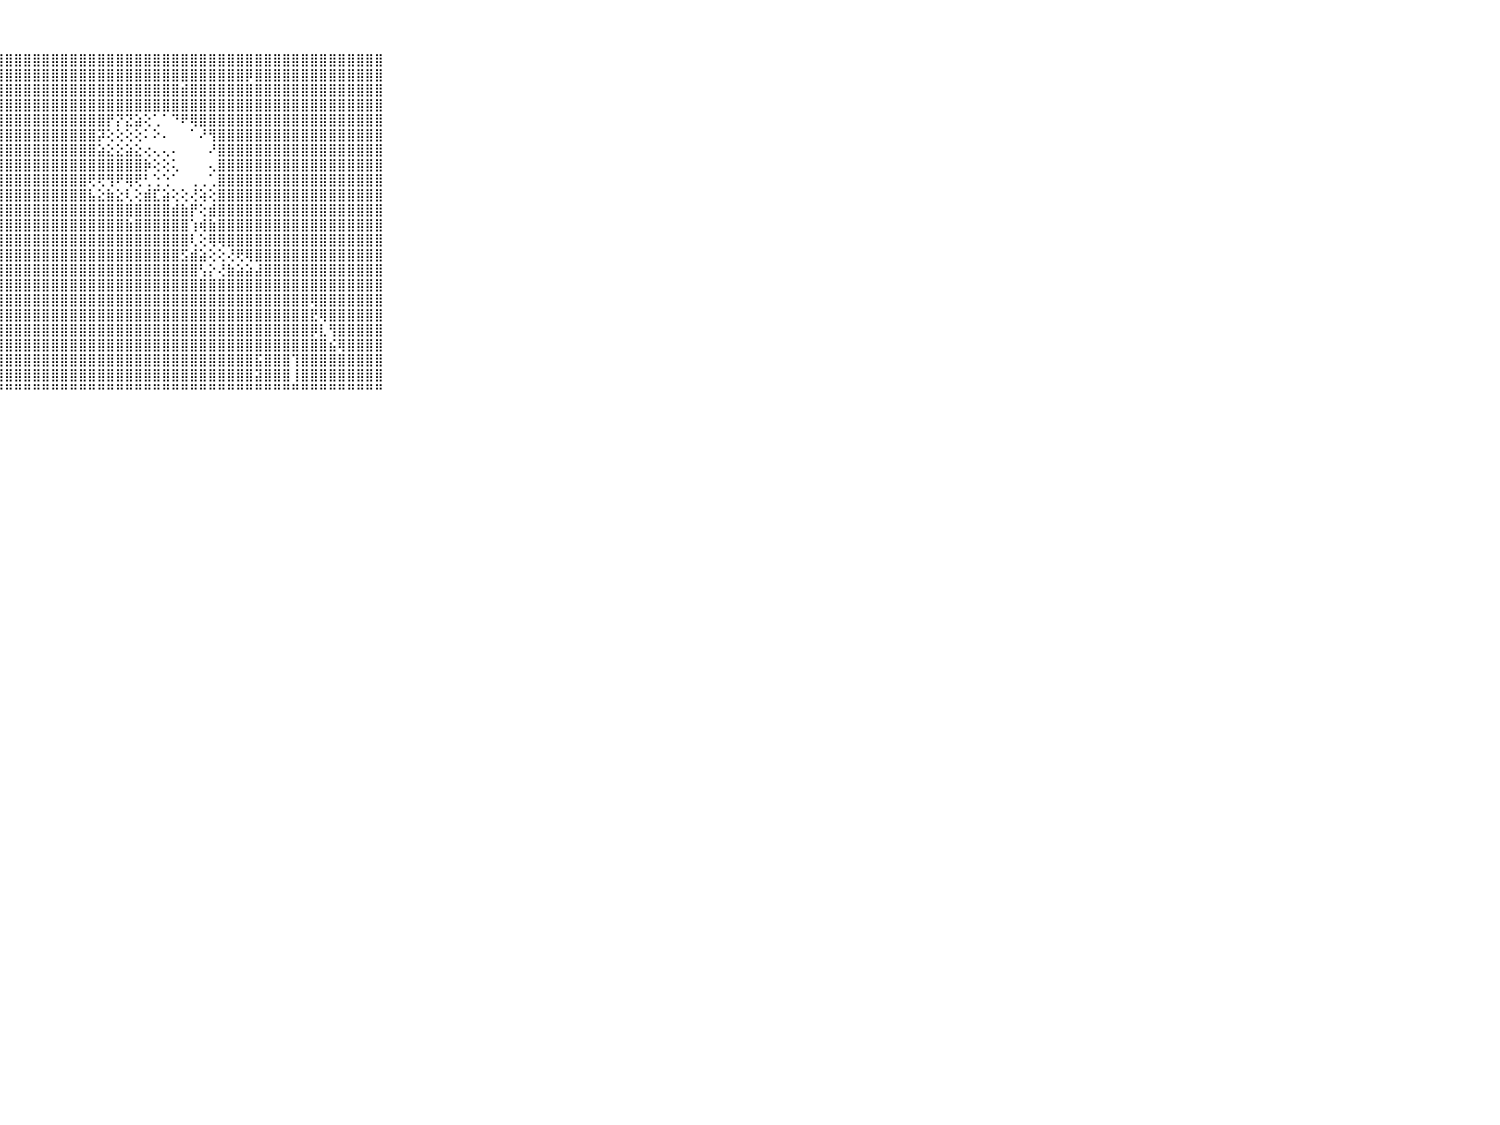

⠀⠀⠀⠀⠀⠀⠀⠀⠀⠀⠀⢸⣿⣽⣫⡿⢇⢔⢕⢕⣼⣿⣿⣿⣿⣿⣿⣿⣿⣿⣿⣿⣿⣿⣿⣿⣿⣿⣿⣿⣿⣿⣿⣿⣿⣿⣿⣿⣿⣿⣿⣿⣿⣿⣿⣿⣿⣿⣿⣿⣿⣿⣿⣿⣿⣿⣿⣿⣿⠀⠀⠀⠀⠀⠀⠀⠀⠀⠀⠀⠀
⠀⠀⠀⠀⠀⠀⠀⠀⠀⠀⠀⢸⣿⣷⣿⣿⢇⠀⢕⢜⢸⣿⣿⣿⣿⣿⣿⣿⣿⣿⣿⣿⣿⣿⣿⣿⣿⣿⣿⣿⣿⣿⣿⣿⣿⣿⣿⣿⣿⣿⣿⣿⣿⣿⡿⣿⣿⣿⣿⣿⣿⣿⣿⣿⣿⣿⣿⣿⣿⠀⠀⠀⠀⠀⠀⠀⠀⠀⠀⠀⠀
⠀⠀⠀⠀⠀⠀⠀⠀⠀⠀⠀⢸⢷⡿⢻⣿⢕⠔⢕⢅⢸⣿⣿⣿⣿⣿⣿⣿⣿⣿⣿⣿⣿⣿⣿⣿⣿⣿⣿⣿⣿⣿⣿⣿⣿⣿⣿⣾⣿⣿⣿⣿⣿⣿⣿⣿⣿⣿⣿⣿⣿⣿⣿⣿⣿⣿⣿⣿⣿⠀⠀⠀⠀⠀⠀⠀⠀⠀⠀⠀⠀
⠀⠀⠀⠀⠀⠀⠀⠀⠀⠀⠀⢿⣿⣿⣿⣻⢕⠀⢕⢕⢸⣿⣿⣿⣿⣿⣿⣿⣿⣿⣿⣿⣿⣿⣿⣿⣿⣿⣿⣿⣿⣿⣿⣿⣿⣿⣿⣿⣿⣿⣿⣿⣿⣿⣿⣿⣿⣿⣿⣿⣿⣿⣿⣿⣿⣿⣿⣿⣿⠀⠀⠀⠀⠀⠀⠀⠀⠀⠀⠀⠀
⠀⠀⠀⠀⠀⠀⠀⠀⠀⠀⠀⢸⣿⣿⣿⣿⡕⢡⢕⢕⣸⣿⣿⣿⣿⣿⣿⣿⣿⣿⣿⣿⣿⣿⣿⣿⣿⣿⣿⡟⡝⣝⣵⢕⢁⠁⠙⠟⢿⣿⣿⣿⣿⣿⣿⣿⣿⣿⣿⣿⣿⣿⣿⣿⣿⣿⣿⣿⣿⠀⠀⠀⠀⠀⠀⠀⠀⠀⠀⠀⠀
⠀⠀⠀⠀⠀⠀⠀⠀⠀⠀⠀⢸⣿⣿⣿⣿⢜⢄⢕⢕⣿⣿⣿⣿⣿⣿⣿⣿⣿⣿⣿⣿⣿⣿⣿⣿⣿⣿⡽⢕⢕⢕⢕⠅⠕⠄⠀⠀⠁⠜⢻⣿⣿⣿⣿⣿⣿⣿⣿⣿⣿⣿⣿⣿⣿⣿⣿⣿⣿⠀⠀⠀⠀⠀⠀⠀⠀⠀⠀⠀⠀
⠀⠀⠀⠀⠀⠀⠀⠀⠀⠀⠀⢸⣿⣿⣿⣿⢕⠕⢕⣕⣿⣿⣿⣿⣿⣿⣿⣿⣿⣿⣿⣿⣿⣿⣿⣿⣿⣿⣵⣕⣕⣵⣕⢔⢄⢄⠄⠀⠀⠀⠜⣿⣿⣿⣿⣿⣿⣿⣿⣿⣿⣿⣿⣿⣿⣿⣿⣿⣿⠀⠀⠀⠀⠀⠀⠀⠀⠀⠀⠀⠀
⠀⠀⠀⠀⠀⠀⠀⠀⠀⠀⠀⢸⣿⣿⣿⣿⢎⢄⢕⢇⣿⣿⣿⣿⣿⣿⣿⣿⣿⣿⣿⣿⣿⣿⣿⣿⣿⣿⣿⣿⣿⣿⣿⡷⢕⢕⢅⠀⠀⠀⢄⣿⣿⣿⣿⣿⣿⣿⣿⣿⣿⣿⣿⣿⣿⣿⣿⣿⣿⠀⠀⠀⠀⠀⠀⠀⠀⠀⠀⠀⠀
⠀⠀⠀⠀⠀⠀⠀⠀⠀⠀⠀⣸⣿⣿⣿⣿⢅⠔⢕⡕⣿⣿⣿⣿⣿⣿⣿⣿⣿⣿⣿⣿⣿⣿⣿⣿⣿⢟⢟⢻⠟⢿⢟⢃⢑⢑⠁⠀⢀⢀⢁⣿⣿⣿⣿⣿⣿⣿⣿⣿⣿⣿⣿⣿⣿⣿⣿⣿⣿⠀⠀⠀⠀⠀⠀⠀⠀⠀⠀⠀⠀
⠀⠀⠀⠀⠀⠀⠀⠀⠀⠀⠀⣿⣷⣿⣿⣿⠑⠐⢕⢕⣿⣿⣿⣿⣿⣿⣿⣿⣿⣿⣿⣿⣿⣿⣿⣿⣿⣧⣕⣷⣕⢇⢕⣾⣏⣵⢕⢕⢜⢵⢕⣿⣿⣿⣿⣿⣿⣿⣿⣿⣿⣿⣿⣿⣿⣿⣿⣿⣿⠀⠀⠀⠀⠀⠀⠀⠀⠀⠀⠀⠀
⠀⠀⠀⠀⠀⠀⠀⠀⠀⠀⠀⣿⣿⣿⣿⣷⢔⠐⢕⢕⣿⣿⣿⣿⣿⣿⣿⣿⣿⣿⣿⣿⣿⣿⣿⣿⣿⣿⣿⣿⣿⣿⣿⣿⣿⣿⣾⣷⡟⢕⣾⣿⣿⣿⣿⣿⣿⣿⣿⣿⣿⣿⣿⣿⣿⣿⣿⣿⣿⠀⠀⠀⠀⠀⠀⠀⠀⠀⠀⠀⠀
⠀⠀⠀⠀⠀⠀⠀⠀⠀⠀⠀⢸⣿⣟⣿⡟⠁⢔⢕⢕⣿⣿⣿⣿⣿⣿⣿⣿⣿⣿⣿⣿⣿⣿⣿⣿⣿⣿⣿⣿⣿⣷⣿⣿⣿⣿⣿⣿⢱⢾⣷⣿⣿⣿⣿⣿⣿⣿⣿⣿⣿⣿⣿⣿⣿⣿⣿⣿⣿⠀⠀⠀⠀⠀⠀⠀⠀⠀⠀⠀⠀
⠀⠀⠀⠀⠀⠀⠀⠀⠀⠀⠀⢸⡿⣷⣿⡇⠔⠕⢕⡕⣿⣿⣿⣿⣿⣿⣿⣿⣿⣿⣿⣿⣿⣿⣿⣿⣿⣿⣿⣿⣿⣿⣿⣿⣿⣿⣿⣿⢇⢕⢿⢿⣿⣿⣿⣿⣿⣿⣿⣿⣿⣿⣿⣿⣿⣿⣿⣿⣿⠀⠀⠀⠀⠀⠀⠀⠀⠀⠀⠀⠀
⠀⠀⠀⠀⠀⠀⠀⠀⠀⠀⠀⢸⣿⣿⣿⢇⠁⢕⢕⢱⣿⣿⣿⣿⣿⣿⣿⣿⣿⣿⣿⣿⣿⣿⣿⣿⣿⣿⣿⣿⣿⣿⣿⣿⣿⣿⣿⣫⣾⣵⢕⢕⢜⢟⢿⣿⣿⣿⣿⣿⣿⣿⣿⣿⣿⣿⣿⣿⣿⠀⠀⠀⠀⠀⠀⠀⠀⠀⠀⠀⠀
⠀⠀⠀⠀⠀⠀⠀⠀⠀⠀⠀⢸⣟⣻⣿⡇⢐⢕⢕⢸⣿⣿⣿⣿⣿⣿⣿⣿⣿⣿⣿⣿⣿⣿⣿⣿⣿⣿⣿⣿⣿⣿⣿⣿⣿⣿⣿⣿⣿⢣⡕⢜⣷⣵⣵⣼⣿⣿⣿⣿⣿⣿⣿⣿⣿⣿⣿⣿⣿⠀⠀⠀⠀⠀⠀⠀⠀⠀⠀⠀⠀
⠀⠀⠀⠀⠀⠀⠀⠀⠀⠀⠀⢱⡽⣹⣿⡕⠀⢕⢕⢸⣿⣿⣿⣿⣿⣿⣿⣿⣿⣿⣿⣿⣿⣿⣿⣿⣿⣿⣿⣿⣿⣿⣿⣿⣿⣿⣿⣿⣿⣿⣿⣿⣿⣿⣿⣿⣿⣿⣿⣿⣿⣿⣿⣿⣿⣿⣿⣿⣿⠀⠀⠀⠀⠀⠀⠀⠀⠀⠀⠀⠀
⠀⠀⠀⠀⠀⠀⠀⠀⠀⠀⠀⢜⢟⡾⣿⡇⠔⢕⢕⢸⣿⣿⣿⣿⣿⣿⣿⣿⣿⣿⣿⣿⣿⣿⣿⣿⣿⣿⣿⣿⣿⣿⣿⣿⣿⣿⣿⣿⣿⣿⣿⣿⣿⣿⣿⣿⣿⣿⣿⣿⣿⢿⣿⣿⣿⣿⣿⣿⣿⠀⠀⠀⠀⠀⠀⠀⠀⠀⠀⠀⠀
⠀⠀⠀⠀⠀⠀⠀⠀⠀⠀⠀⢕⡱⢹⡟⢕⠀⢕⢕⢸⣿⣿⣿⣿⣿⣿⣿⣿⣿⣿⣿⣿⣿⣿⣿⣿⣿⣿⣿⣿⣿⣿⣿⣿⣿⣿⣿⣿⣿⣿⣿⣿⣿⣿⣿⣿⣿⣿⣿⣿⣿⣟⢿⣿⣿⣿⣿⣿⣿⠀⠀⠀⠀⠀⠀⠀⠀⠀⠀⠀⠀
⠀⠀⠀⠀⠀⠀⠀⠀⠀⠀⠀⢕⣱⡜⡕⢑⠑⢕⢕⣸⣿⣿⣿⣿⣿⣿⣿⣿⣿⣿⣿⣿⣿⣿⣿⣿⣿⣿⣿⣿⣿⣿⣿⣿⣿⣿⣿⣿⣿⣿⣿⣿⣿⣿⣿⣿⣿⣿⣿⣿⣿⡿⣇⢻⣿⣿⣿⣿⣿⠀⠀⠀⠀⠀⠀⠀⠀⠀⠀⠀⠀
⠀⠀⠀⠀⠀⠀⠀⠀⠀⠀⠀⢕⡞⢜⢕⠁⠀⢕⢕⣽⣿⣿⣿⣿⣿⣿⣿⣿⣿⣿⣿⣿⣿⣿⣿⣿⣿⣿⣿⣿⣿⣿⣿⣿⣿⣿⣿⣿⣿⣿⣿⣿⣿⣿⣿⣿⣿⣿⣿⣿⣿⣿⣿⣮⢿⣿⣿⣿⣿⠀⠀⠀⠀⠀⠀⠀⠀⠀⠀⠀⠀
⠀⠀⠀⠀⠀⠀⠀⠀⠀⠀⠀⢕⢕⢣⡕⢅⠑⢕⢕⢿⣿⣿⣿⣿⣿⣿⣿⣿⣿⣿⣿⣿⣿⣿⣿⣿⣿⣿⣿⣿⣿⣿⣿⣿⣿⣿⣿⣿⣿⣿⣿⣿⣿⣿⣿⣯⣿⣿⣿⢹⣿⣿⣿⣿⣿⣿⣿⣿⣿⠀⠀⠀⠀⠀⠀⠀⠀⠀⠀⠀⠀
⠀⠀⠀⠀⠀⠀⠀⠀⠀⠀⠀⢕⢕⡵⡎⢀⢁⢕⢕⣿⣿⣿⣿⣿⣿⣿⣿⣿⣿⣿⣿⣿⣿⣿⣿⣿⣿⣿⣿⣿⣿⣿⣿⣿⣿⣿⣿⣿⣿⣿⣿⣿⣿⣿⣿⣽⣿⣿⣿⢸⣿⣿⣿⣿⣿⣿⣿⣿⣿⠀⠀⠀⠀⠀⠀⠀⠀⠀⠀⠀⠀
⠀⠀⠀⠀⠀⠀⠀⠀⠀⠀⠀⠑⠑⠑⠑⠑⠑⠑⠑⠛⠛⠛⠛⠛⠛⠛⠛⠛⠛⠛⠛⠛⠛⠛⠛⠛⠛⠛⠛⠛⠛⠛⠛⠛⠛⠛⠛⠛⠛⠛⠛⠛⠛⠛⠛⠛⠛⠛⠛⠛⠛⠛⠛⠛⠛⠛⠛⠛⠛⠀⠀⠀⠀⠀⠀⠀⠀⠀⠀⠀⠀